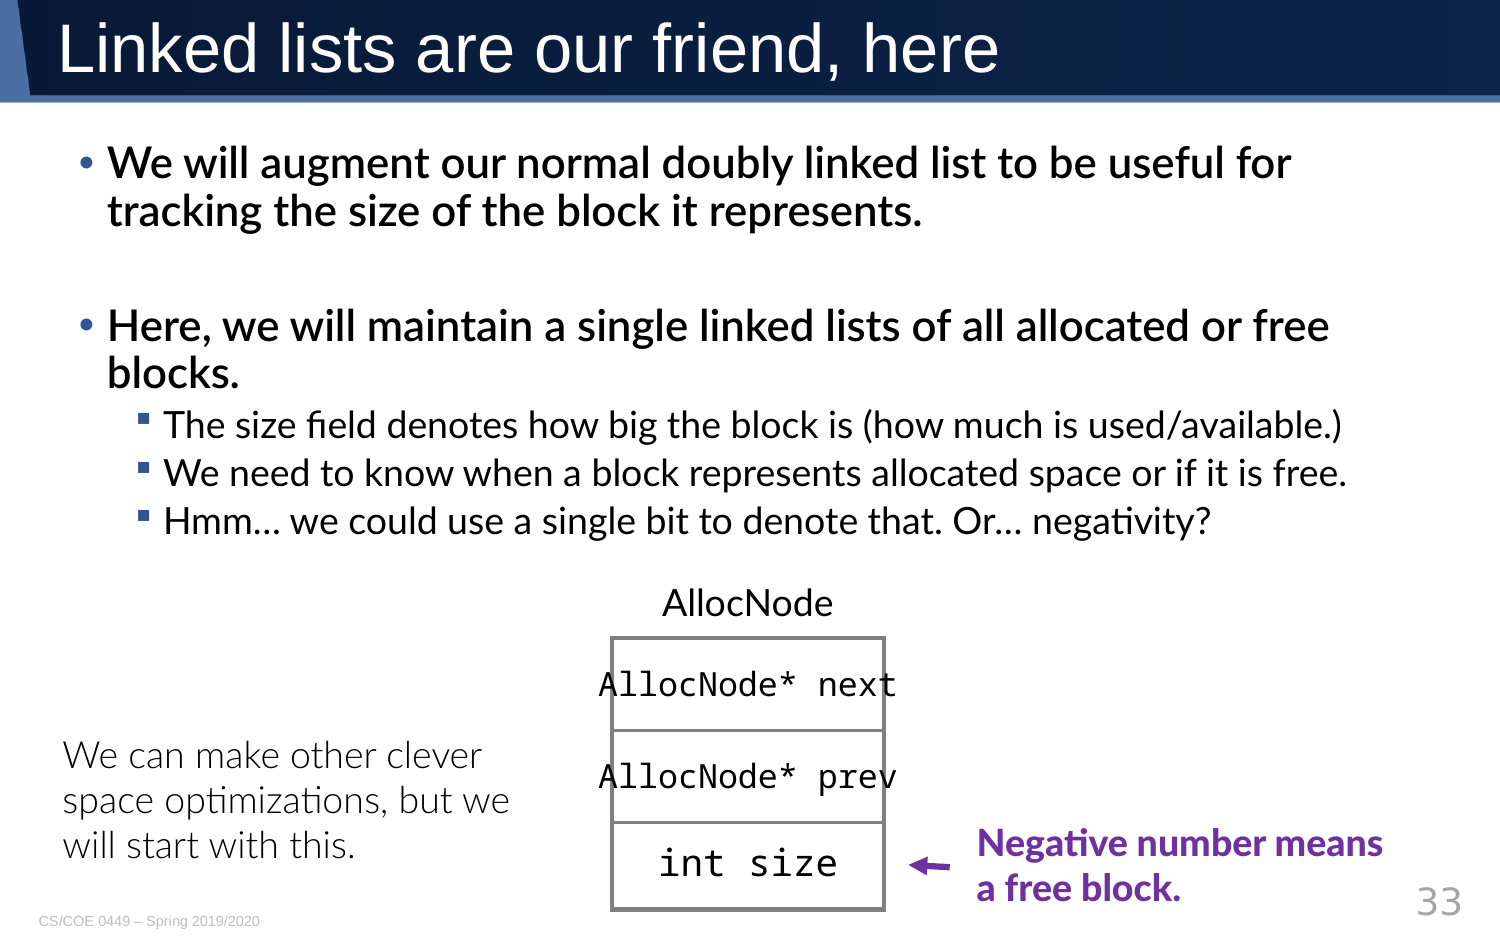

# Linked lists are our friend, here
We will augment our normal doubly linked list to be useful for tracking the size of the block it represents.
Here, we will maintain a single linked lists of all allocated or free blocks.
The size field denotes how big the block is (how much is used/available.)
We need to know when a block represents allocated space or if it is free.
Hmm… we could use a single bit to denote that. Or… negativity?
AllocNode

AllocNode* next
AllocNode* prev
int size
We can make other clever
space optimizations, but we
will start with this.
Negative number means
a free block.
33
CS/COE 0449 – Spring 2019/2020